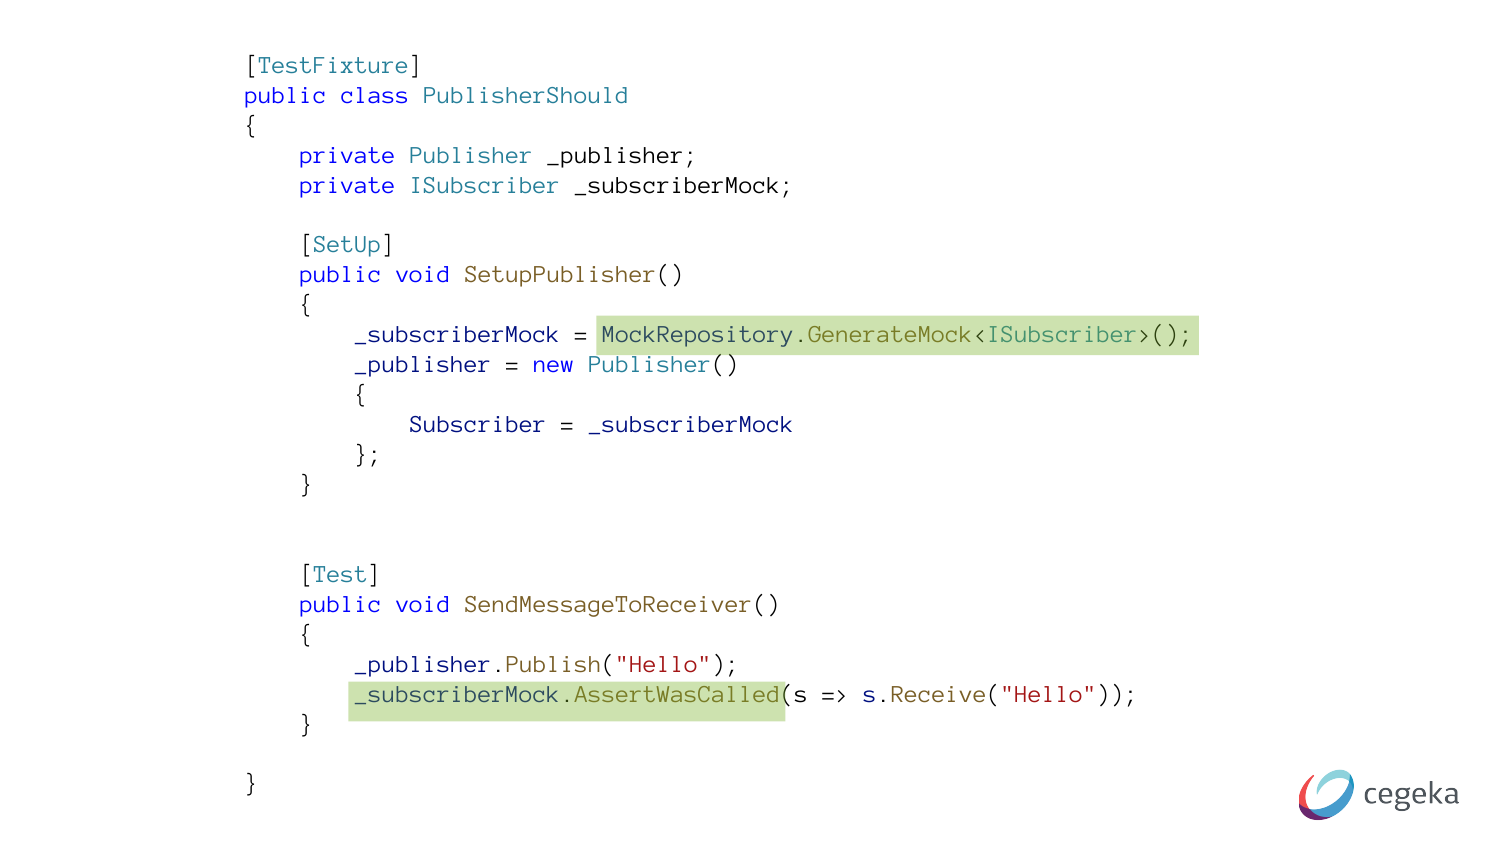

[TestFixture]
public class PublisherShould
{
    private Publisher _publisher;
    private ISubscriber _subscriberMock;
    [SetUp]
    public void SetupPublisher()
    {
        _subscriberMock = MockRepository.GenerateMock<ISubscriber>();
        _publisher = new Publisher()
        {
            Subscriber = _subscriberMock
        };
    }

    [Test]
    public void SendMessageToReceiver()
    {
        _publisher.Publish("Hello");
        _subscriberMock.AssertWasCalled(s => s.Receive("Hello"));
    }

}